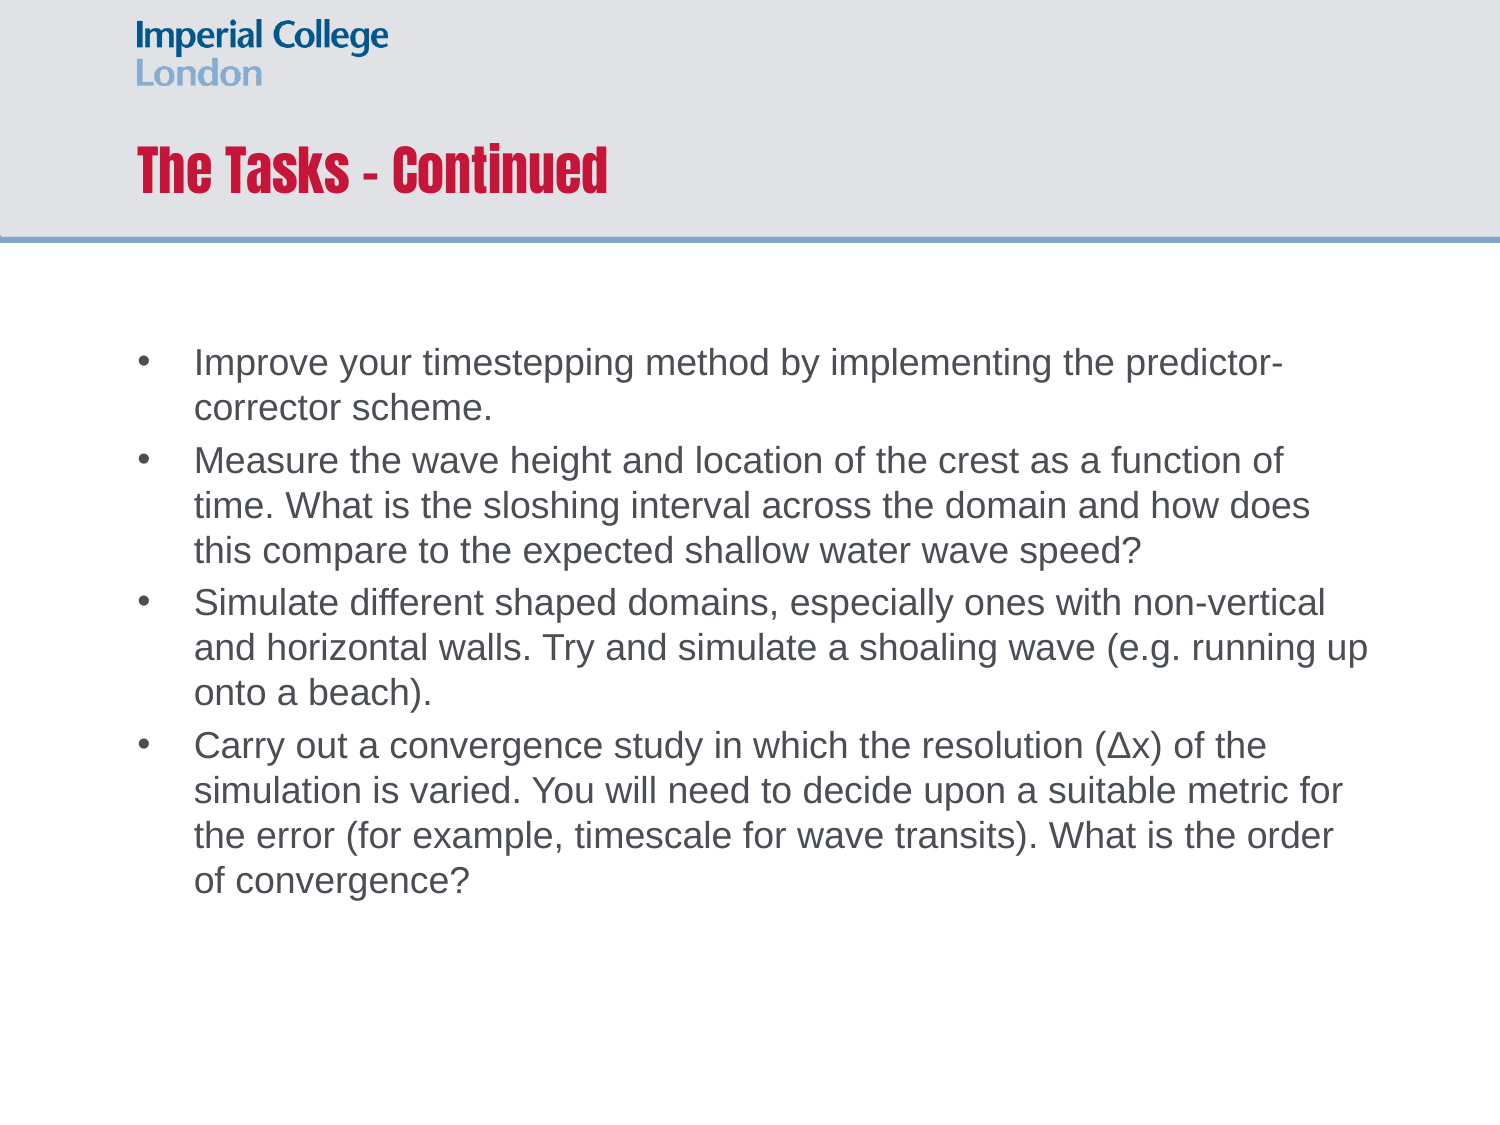

# The Tasks – Continued
Improve your timestepping method by implementing the predictor-corrector scheme.
Measure the wave height and location of the crest as a function of time. What is the sloshing interval across the domain and how does this compare to the expected shallow water wave speed?
Simulate different shaped domains, especially ones with non-vertical and horizontal walls. Try and simulate a shoaling wave (e.g. running up onto a beach).
Carry out a convergence study in which the resolution (Δx) of the simulation is varied. You will need to decide upon a suitable metric for the error (for example, timescale for wave transits). What is the order of convergence?